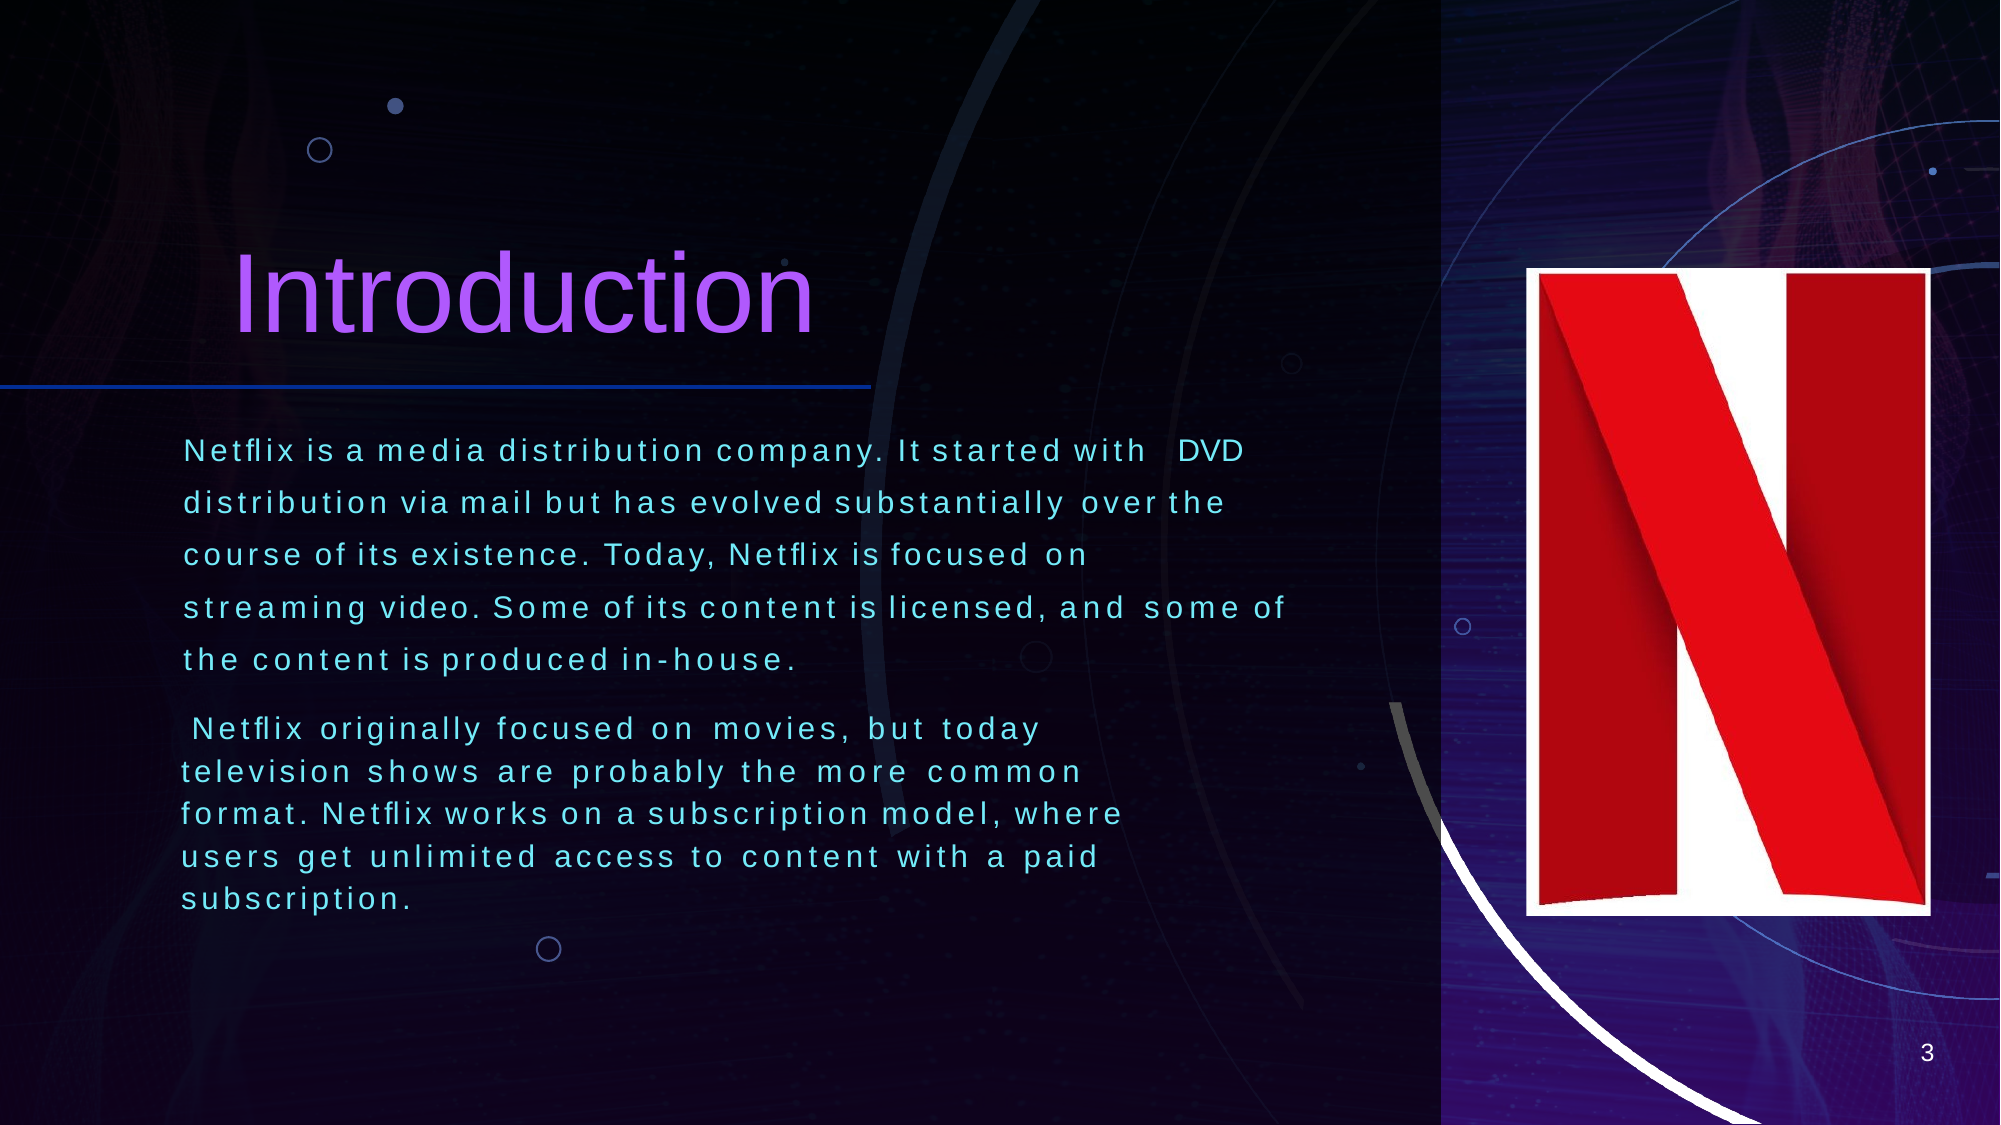

Introduction

Netﬂix is a media distribution company. It started with  DVD distribution via mail but has evolved substantially over the course of its existence. Today, Netﬂix is focused on streaming video. Some of its content is licensed, and some of the content is produced in-house.

Netﬂix originally focused on movies, but today television shows are probably the more common format. Netﬂix works on a subscription model, where users get unlimited access to content with a paid subscription.
3